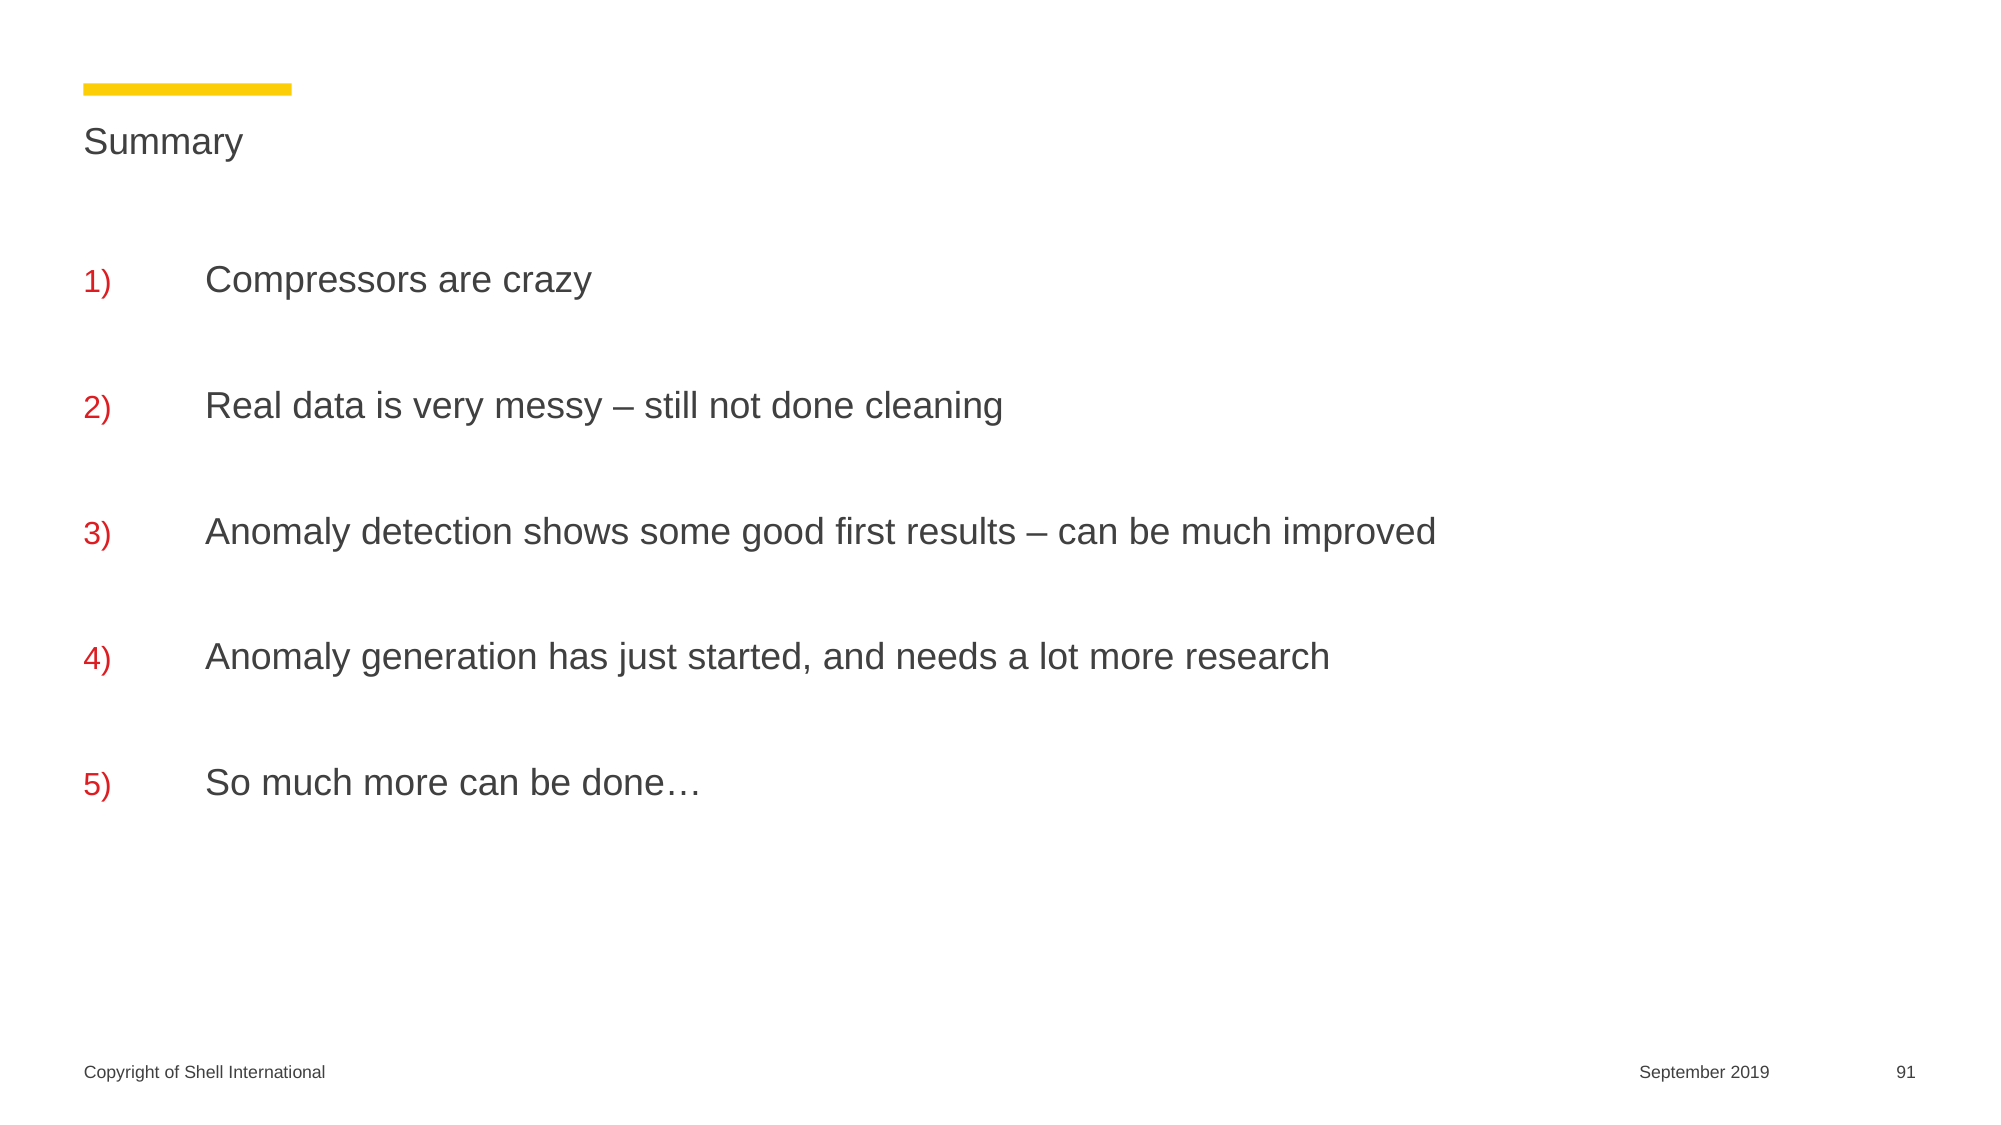

# Summary

Compressors are crazy

Real data is very messy – still not done cleaning

Anomaly detection shows some good first results – can be much improved

Anomaly generation has just started, and needs a lot more research

So much more can be done…

91
September 2019